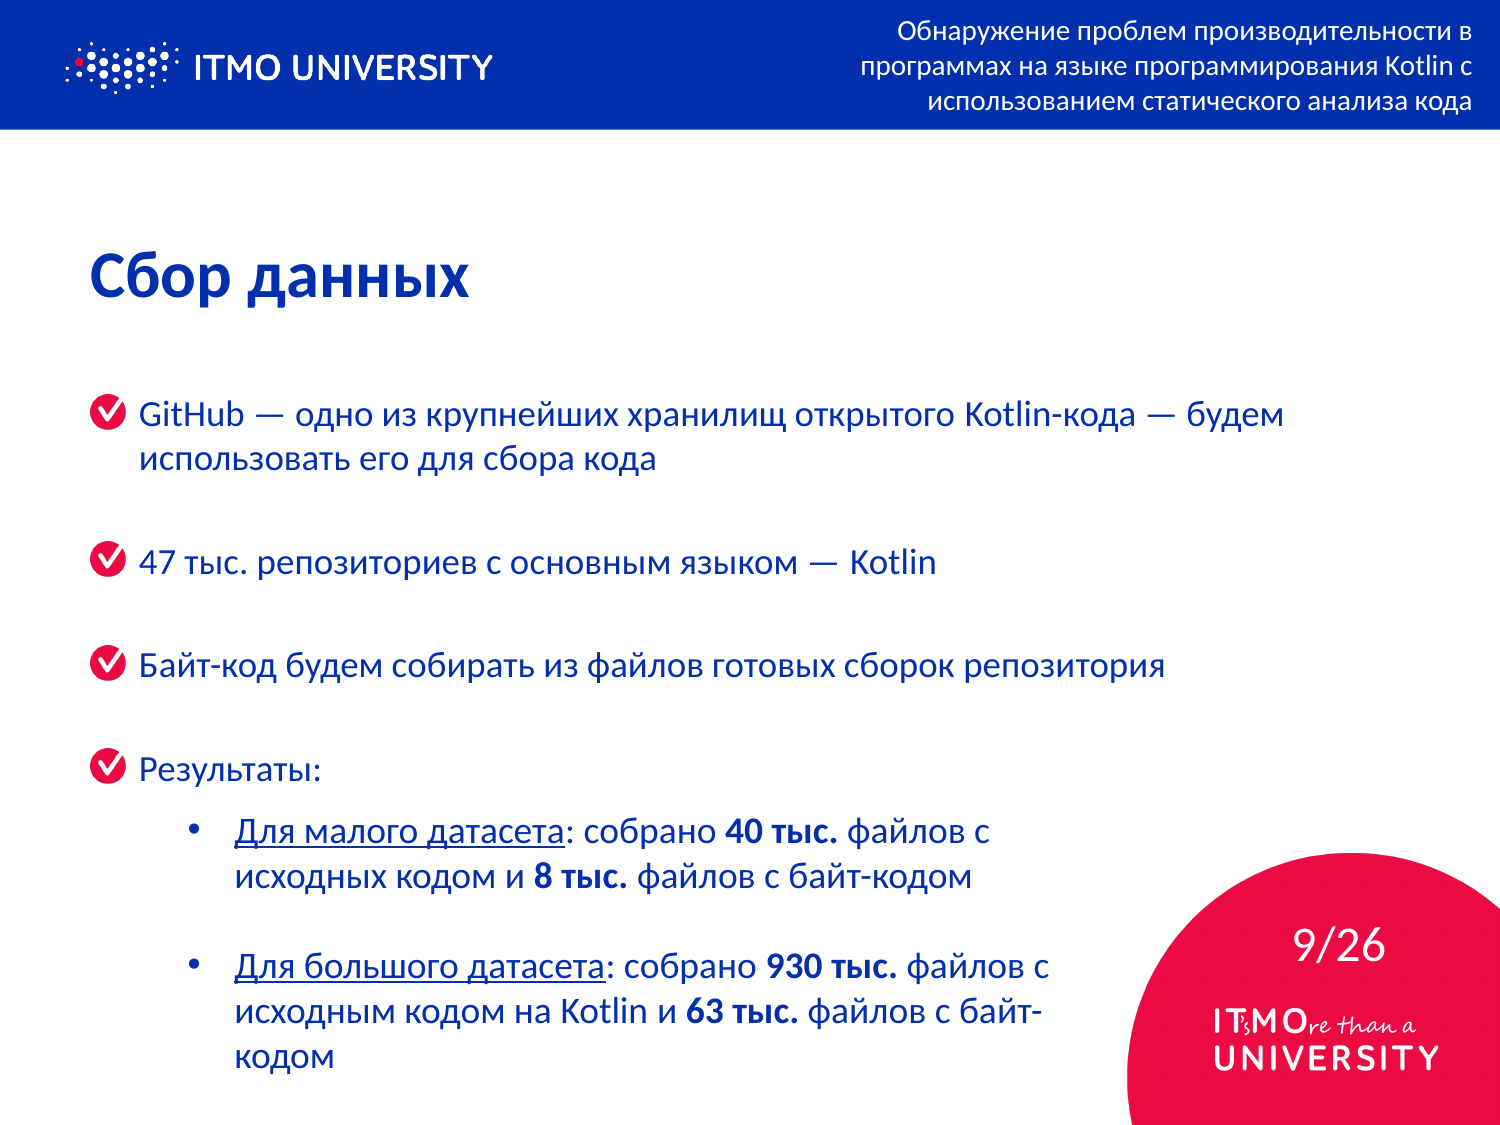

Обнаружение проблем производительности в программах на языке программирования Kotlin с использованием статического анализа кода
# Сбор данных
GitHub — одно из крупнейших хранилищ открытого Kotlin-кода — будем использовать его для сбора кода

47 тыс. репозиториев с основным языком — Kotlin

Байт-код будем собирать из файлов готовых сборок репозитория

Результаты:
Для малого датасета: собрано 40 тыс. файлов с исходных кодом и 8 тыс. файлов с байт-кодом

Для большого датасета: собрано 930 тыс. файлов с исходным кодом на Kotlin и 63 тыс. файлов с байт-кодом
9/26